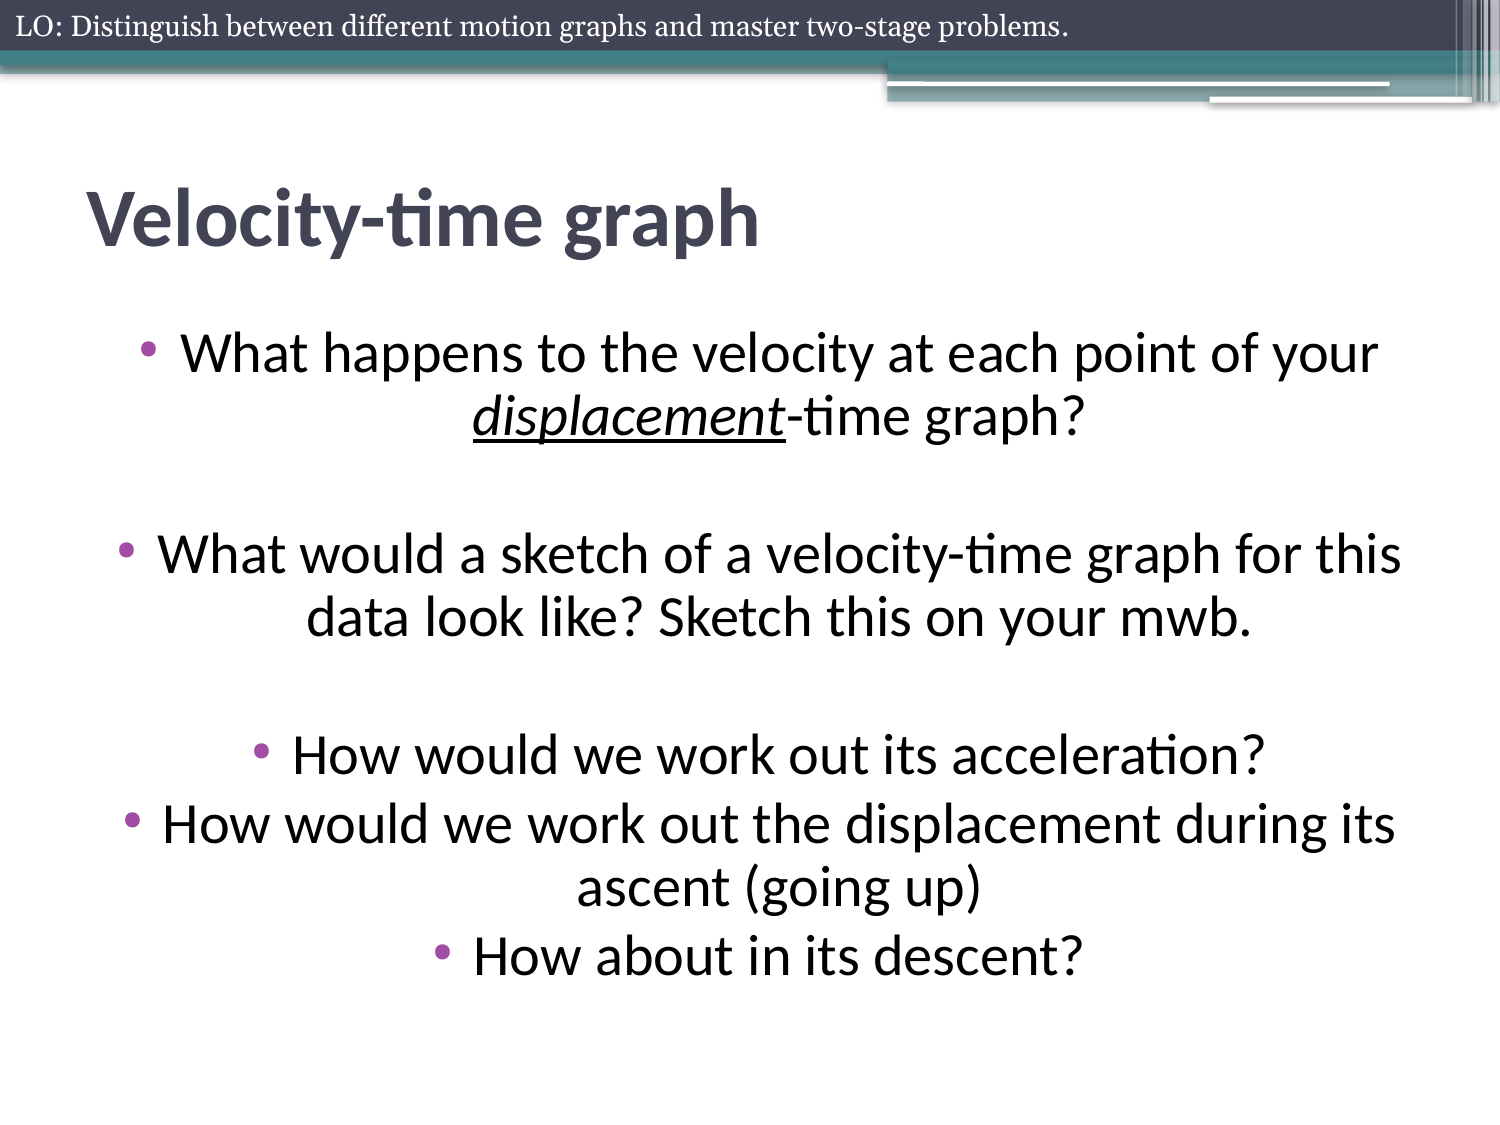

LO: Distinguish between different motion graphs and master two-stage problems.
# Velocity-time graph
What happens to the velocity at each point of your displacement-time graph?

What would a sketch of a velocity-time graph for this data look like? Sketch this on your mwb.

How would we work out its acceleration?
How would we work out the displacement during its ascent (going up)
How about in its descent?